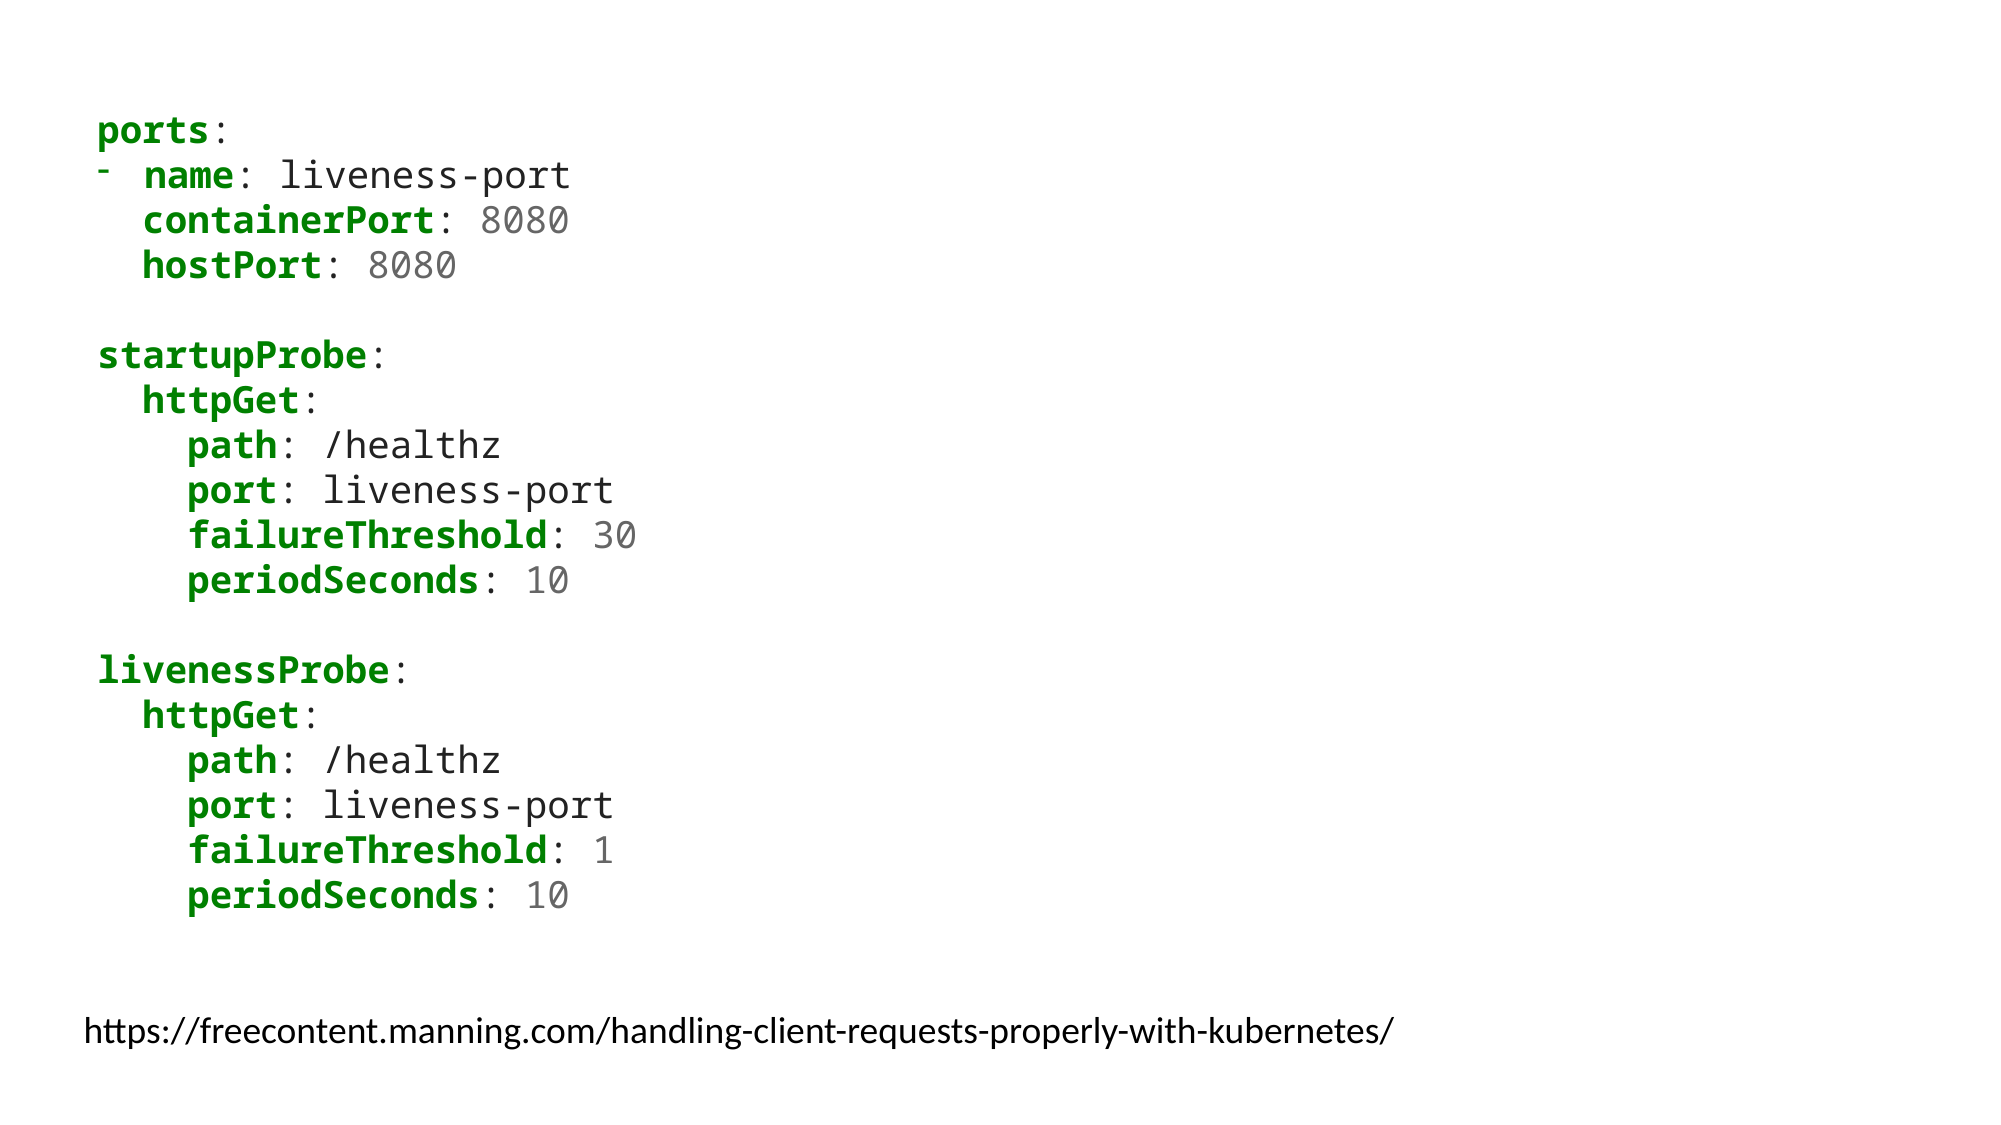

ports:
name: liveness-port
  containerPort: 8080
  hostPort: 8080
startupProbe:
  httpGet:
    path: /healthz
    port: liveness-port
    failureThreshold: 30
    periodSeconds: 10

livenessProbe:
  httpGet:
    path: /healthz
    port: liveness-port
    failureThreshold: 1
    periodSeconds: 10

https://freecontent.manning.com/handling-client-requests-properly-with-kubernetes/